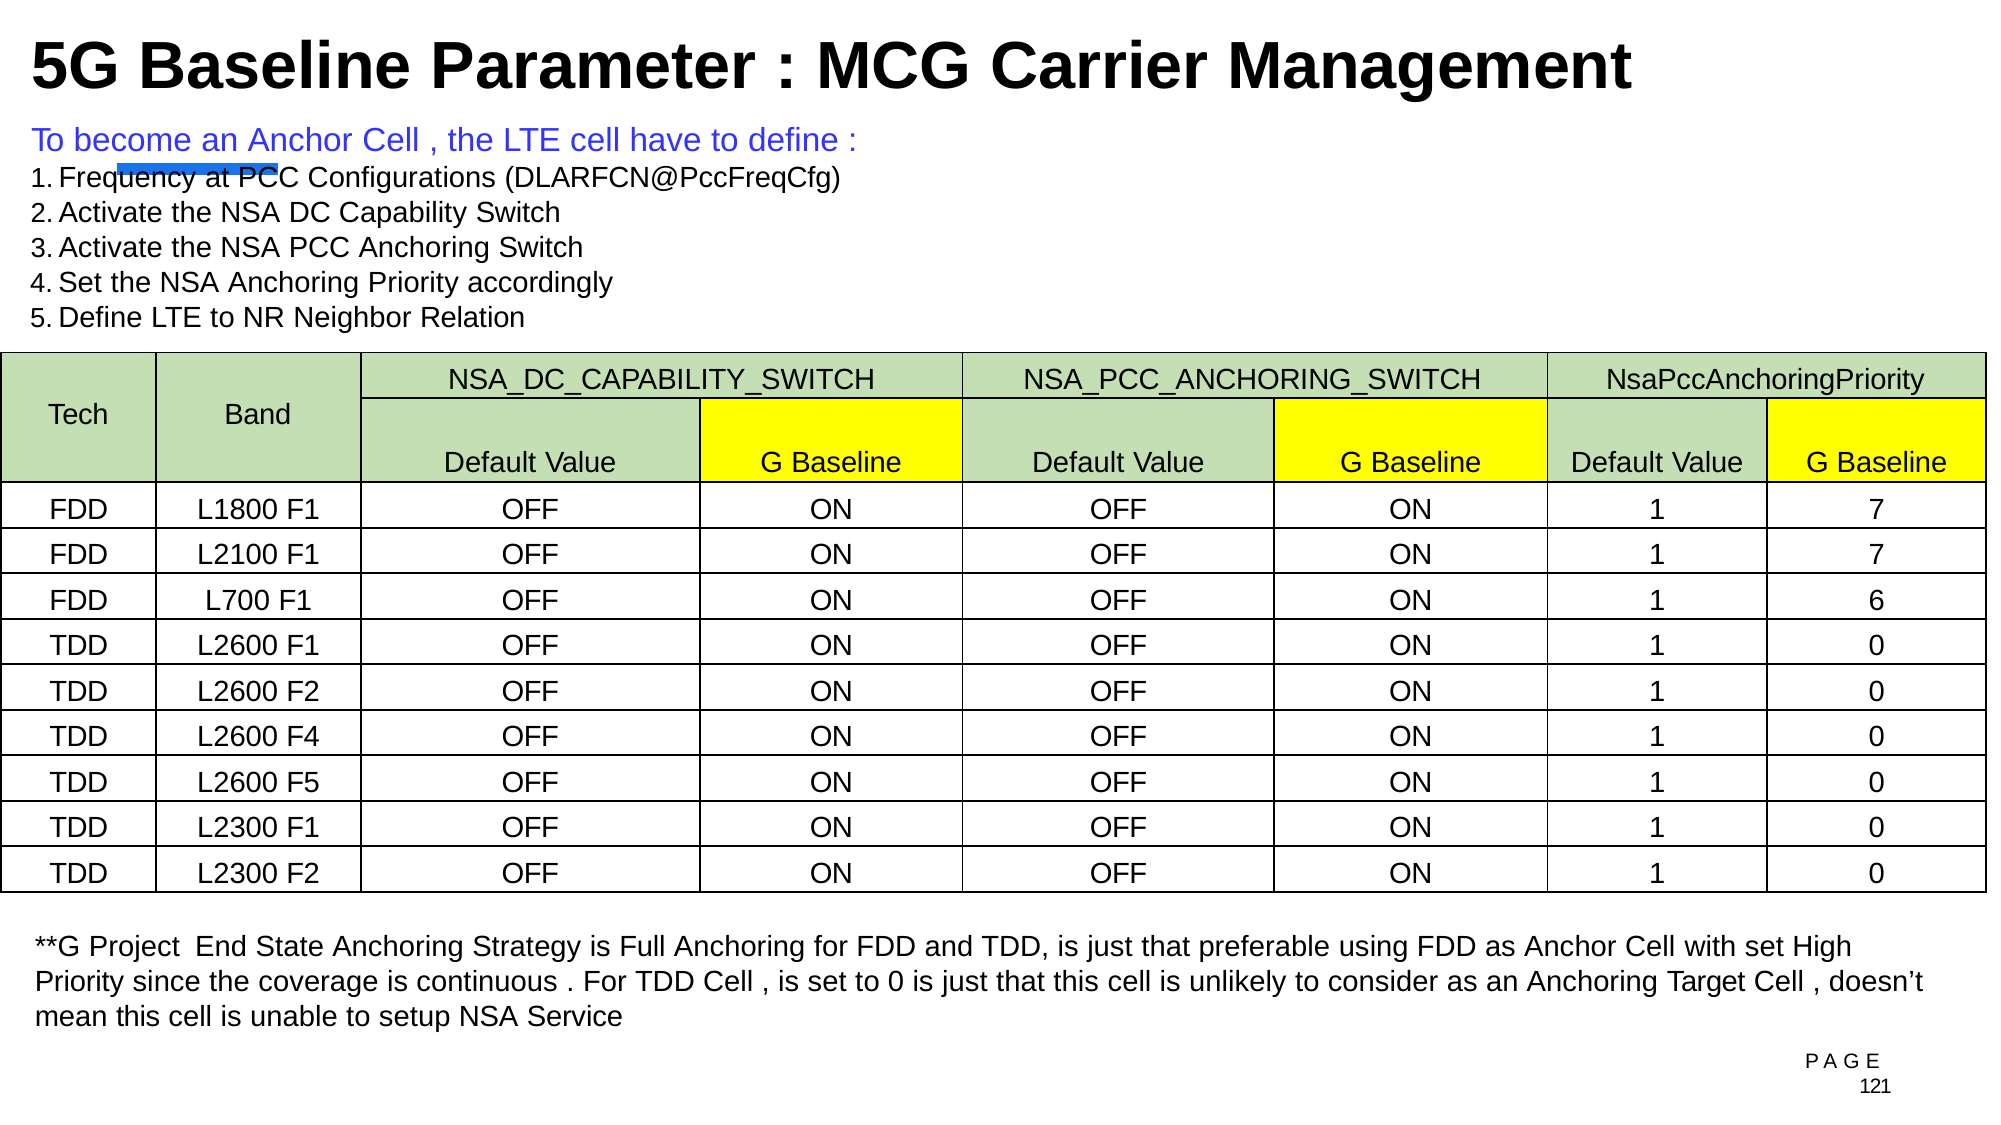

# 5G Baseline Parameter : MCG Carrier Management
To become an Anchor Cell , the LTE cell have to define :
Frequency at PCC Configurations (DLARFCN@PccFreqCfg)
Activate the NSA DC Capability Switch
Activate the NSA PCC Anchoring Switch
Set the NSA Anchoring Priority accordingly
Define LTE to NR Neighbor Relation
| Tech | Band | NSA\_DC\_CAPABILITY\_SWITCH |  | NSA\_PCC\_ANCHORING\_SWITCH |  | NsaPccAnchoringPriority |  |
| --- | --- | --- | --- | --- | --- | --- | --- |
|  |  | Default Value | G Baseline | Default Value | G Baseline | Default Value | G Baseline |
| FDD | L1800 F1 | OFF | ON | OFF | ON | 1 | 7 |
| FDD | L2100 F1 | OFF | ON | OFF | ON | 1 | 7 |
| FDD | L700 F1 | OFF | ON | OFF | ON | 1 | 6 |
| TDD | L2600 F1 | OFF | ON | OFF | ON | 1 | 0 |
| TDD | L2600 F2 | OFF | ON | OFF | ON | 1 | 0 |
| TDD | L2600 F4 | OFF | ON | OFF | ON | 1 | 0 |
| TDD | L2600 F5 | OFF | ON | OFF | ON | 1 | 0 |
| TDD | L2300 F1 | OFF | ON | OFF | ON | 1 | 0 |
| TDD | L2300 F2 | OFF | ON | OFF | ON | 1 | 0 |
**G Project End State Anchoring Strategy is Full Anchoring for FDD and TDD, is just that preferable using FDD as Anchor Cell with set High Priority since the coverage is continuous . For TDD Cell , is set to 0 is just that this cell is unlikely to consider as an Anchoring Target Cell , doesn’t mean this cell is unable to setup NSA Service
Page 121